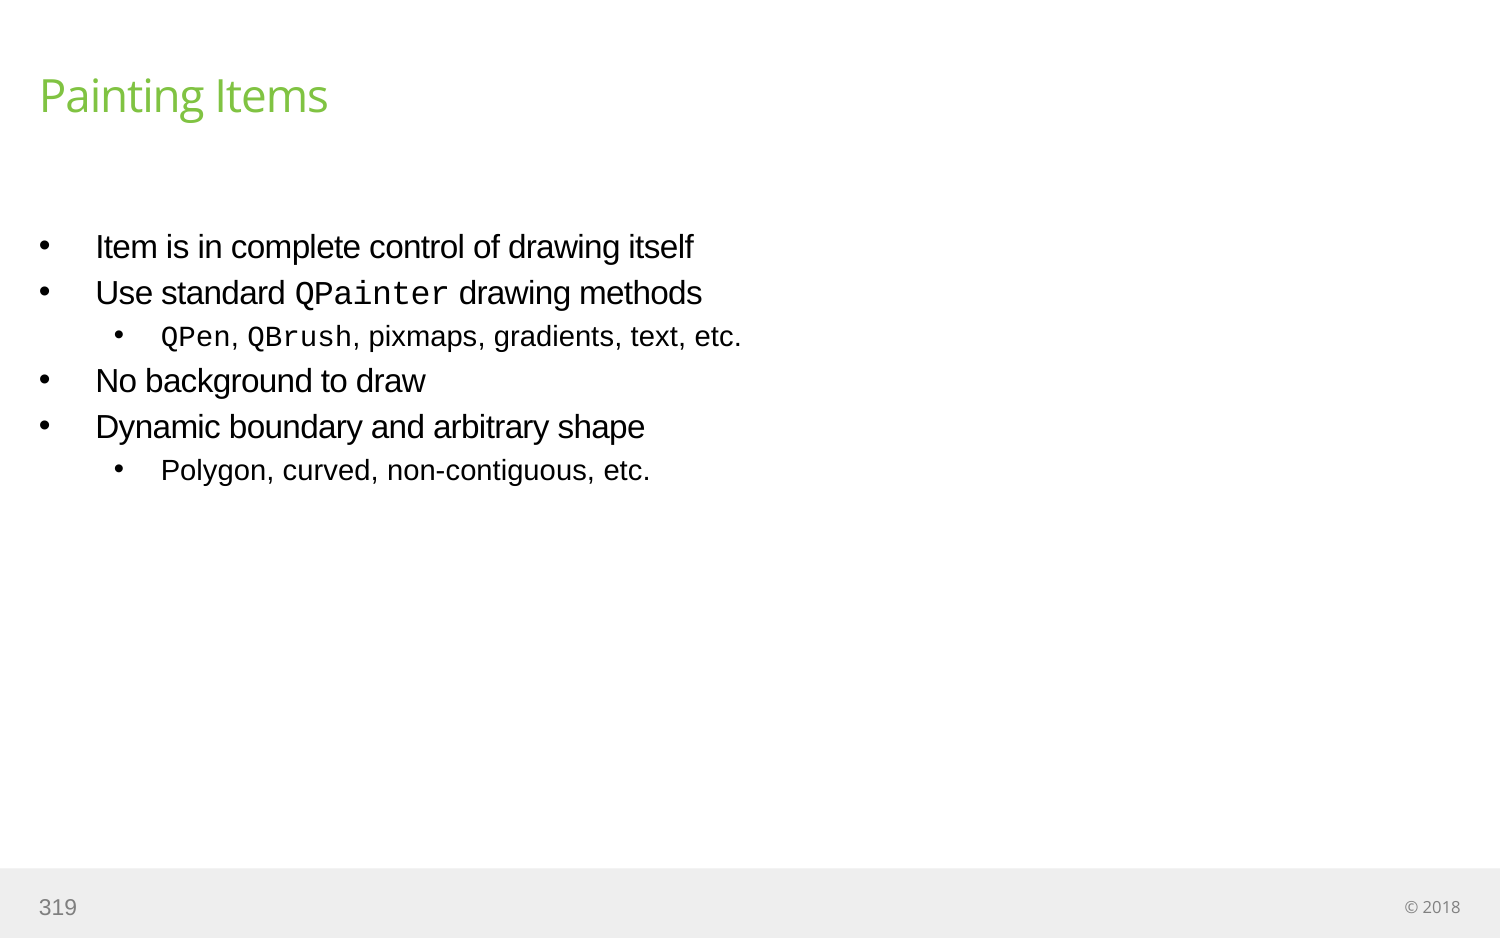

# Painting Items
Item is in complete control of drawing itself
Use standard QPainter drawing methods
QPen, QBrush, pixmaps, gradients, text, etc.
No background to draw
Dynamic boundary and arbitrary shape
Polygon, curved, non-contiguous, etc.
319
© 2018